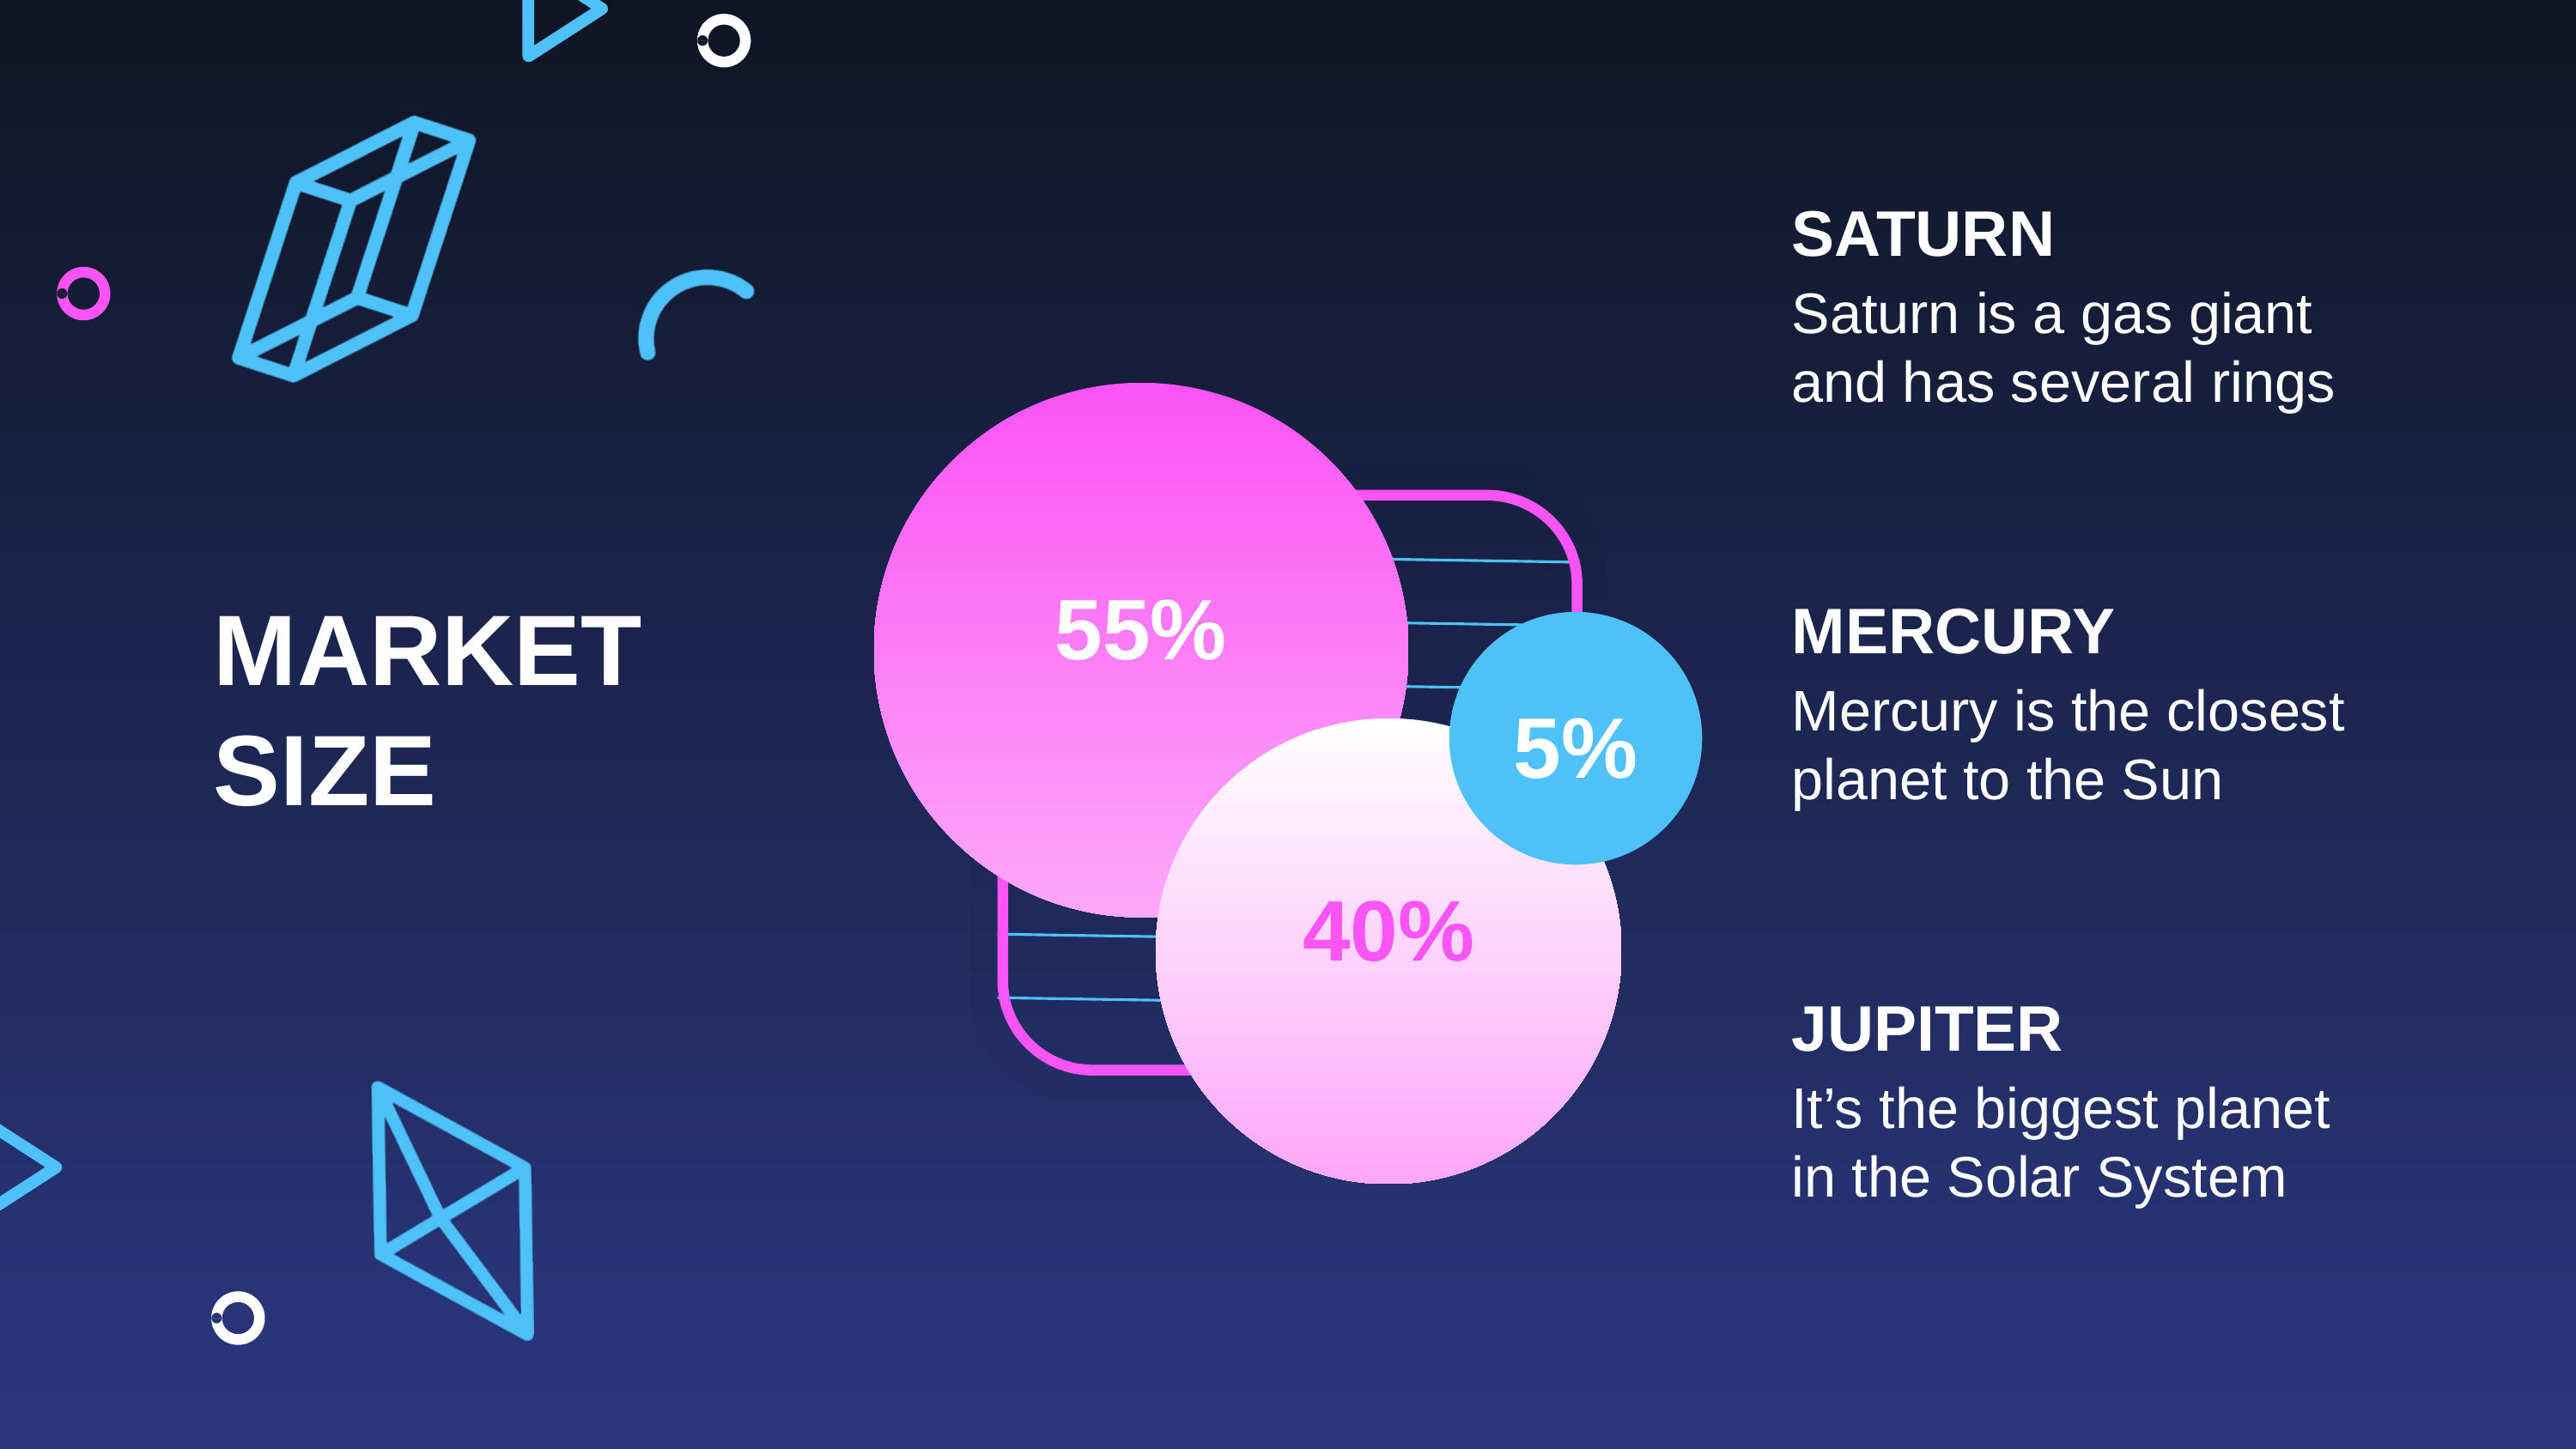

SATURN

Saturn is a gas giant and has several rings

55%
MARKET SIZE
MERCURY

Mercury is the closest planet to the Sun

5%

40%

JUPITER

It’s the biggest planet in the Solar System